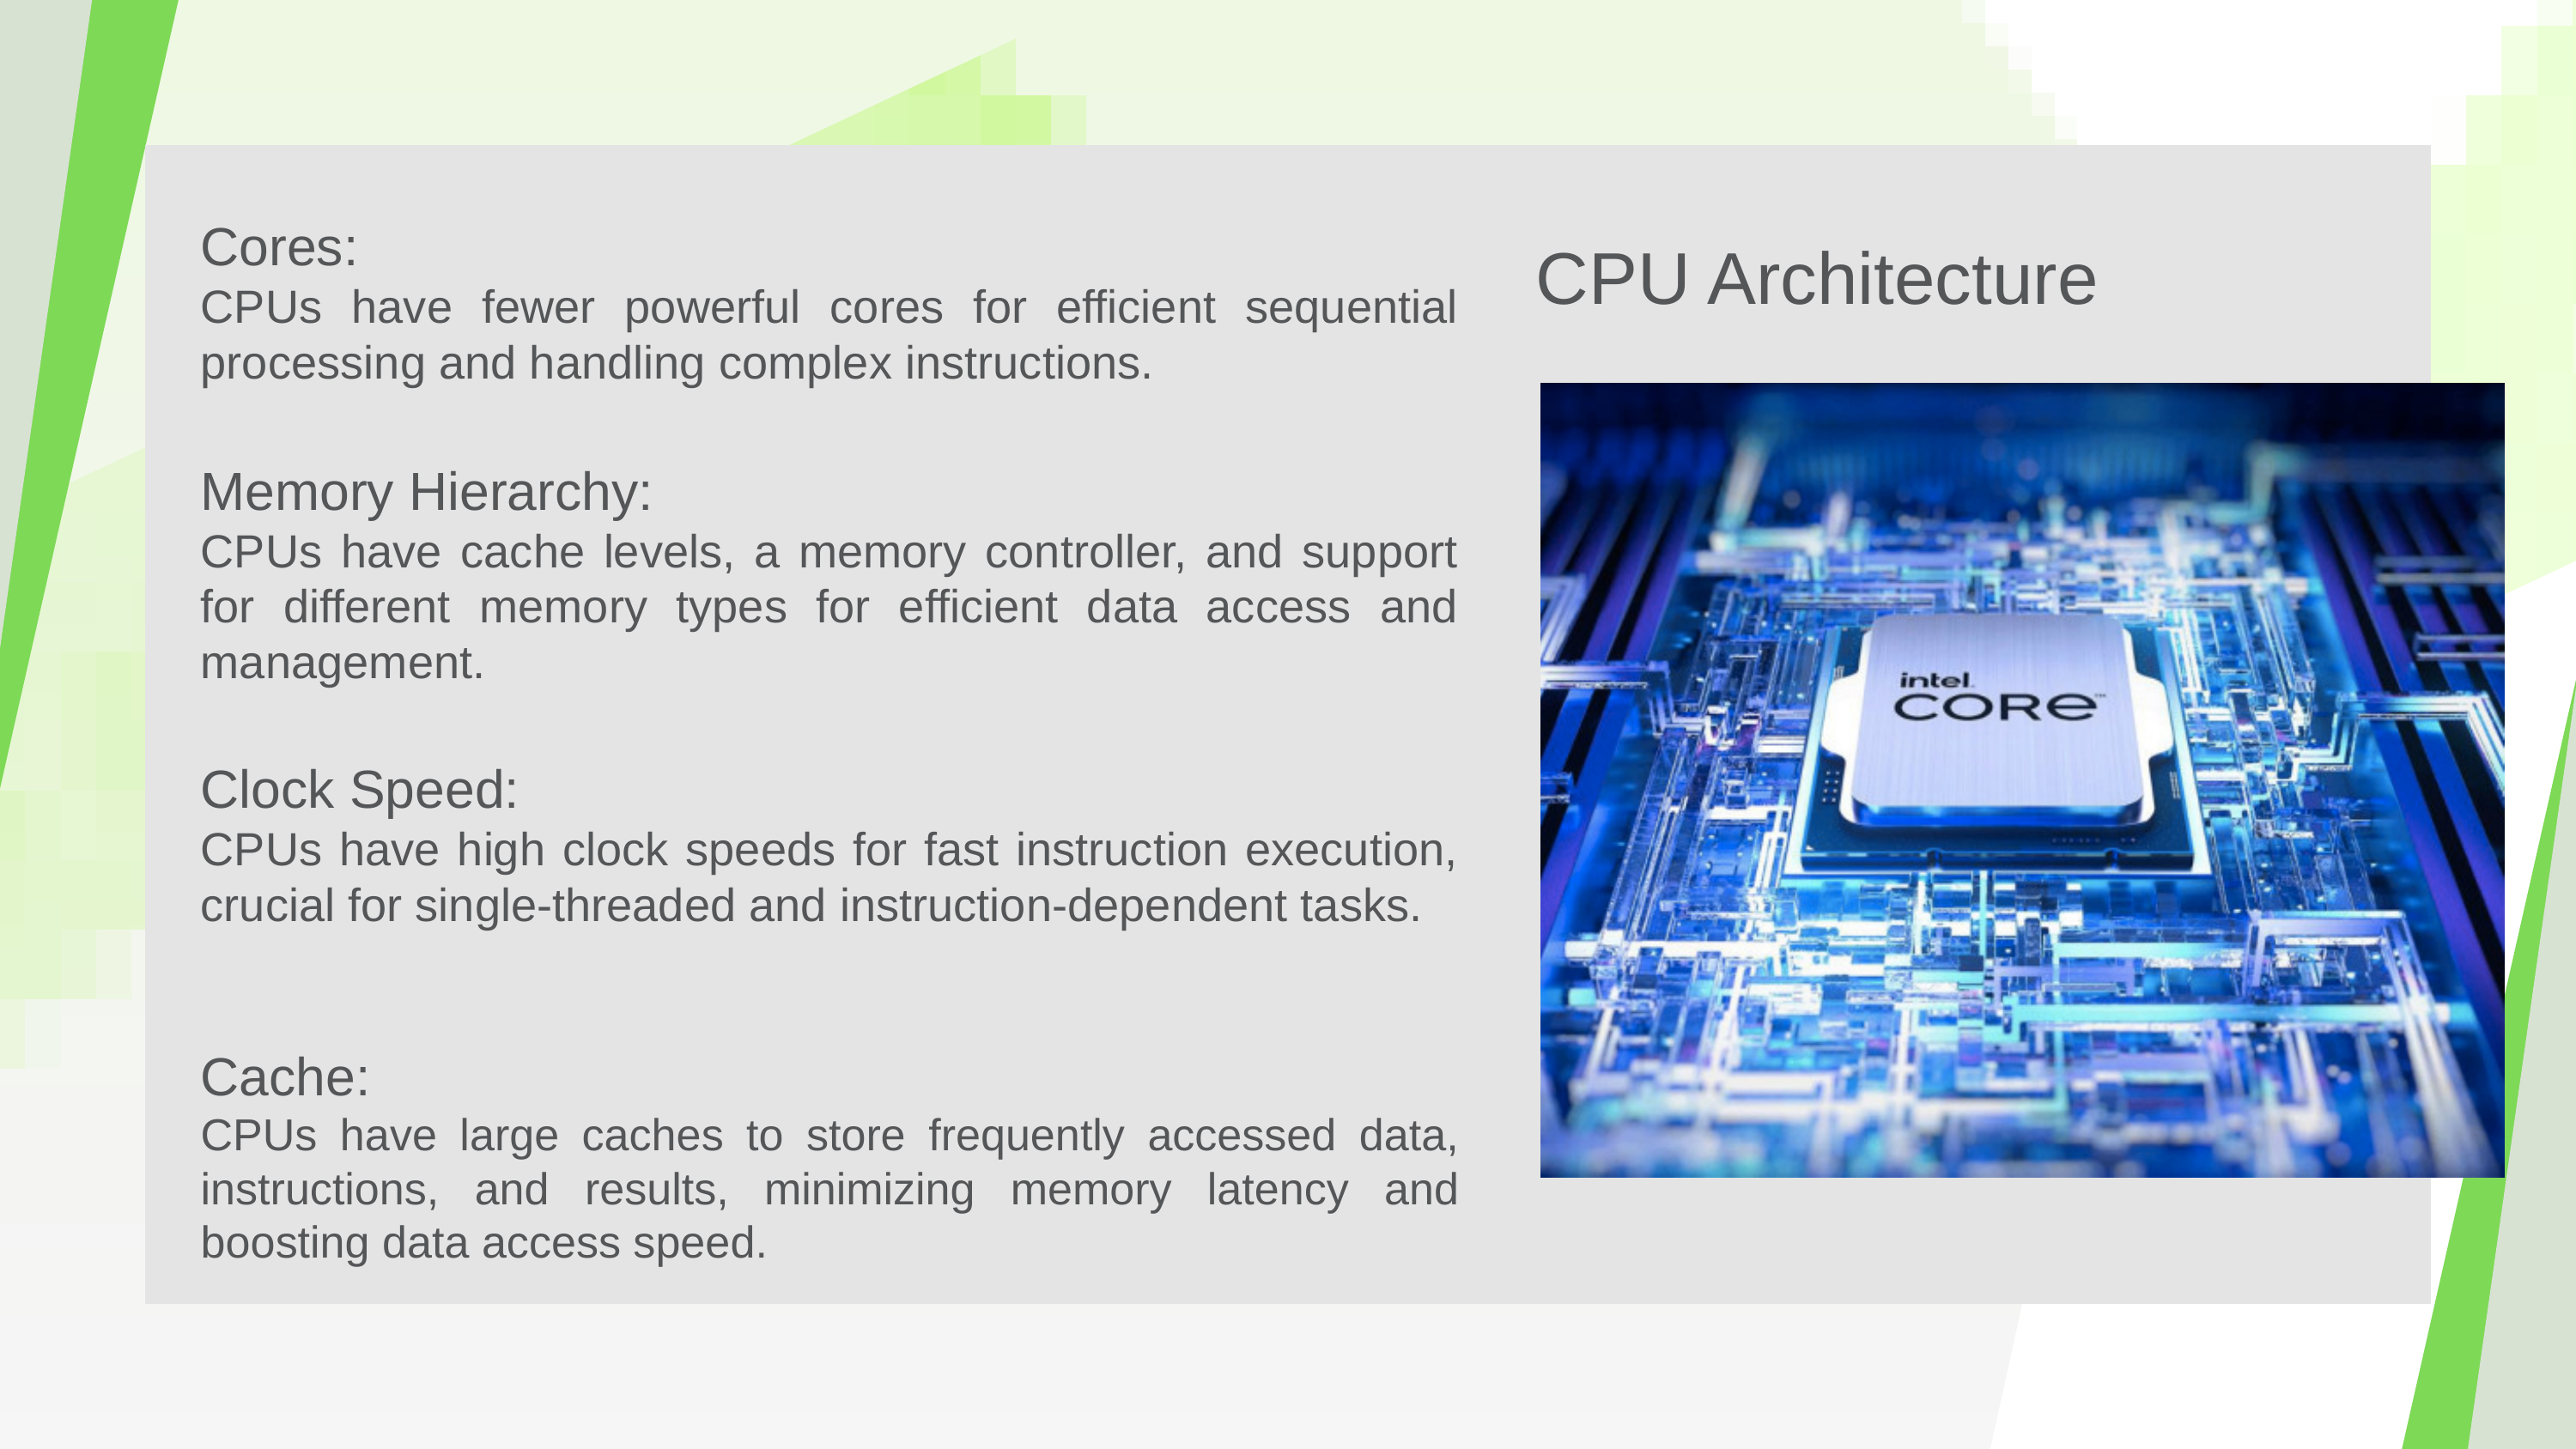

Cores:
CPUs have fewer powerful cores for efficient sequential processing and handling complex instructions.
 CPU Architecture

Memory Hierarchy:
CPUs have cache levels, a memory controller, and support for different memory types for efficient data access and management.

Clock Speed:
CPUs have high clock speeds for fast instruction execution, crucial for single-threaded and instruction-dependent tasks.
Cache:
CPUs have large caches to store frequently accessed data, instructions, and results, minimizing memory latency and boosting data access speed.